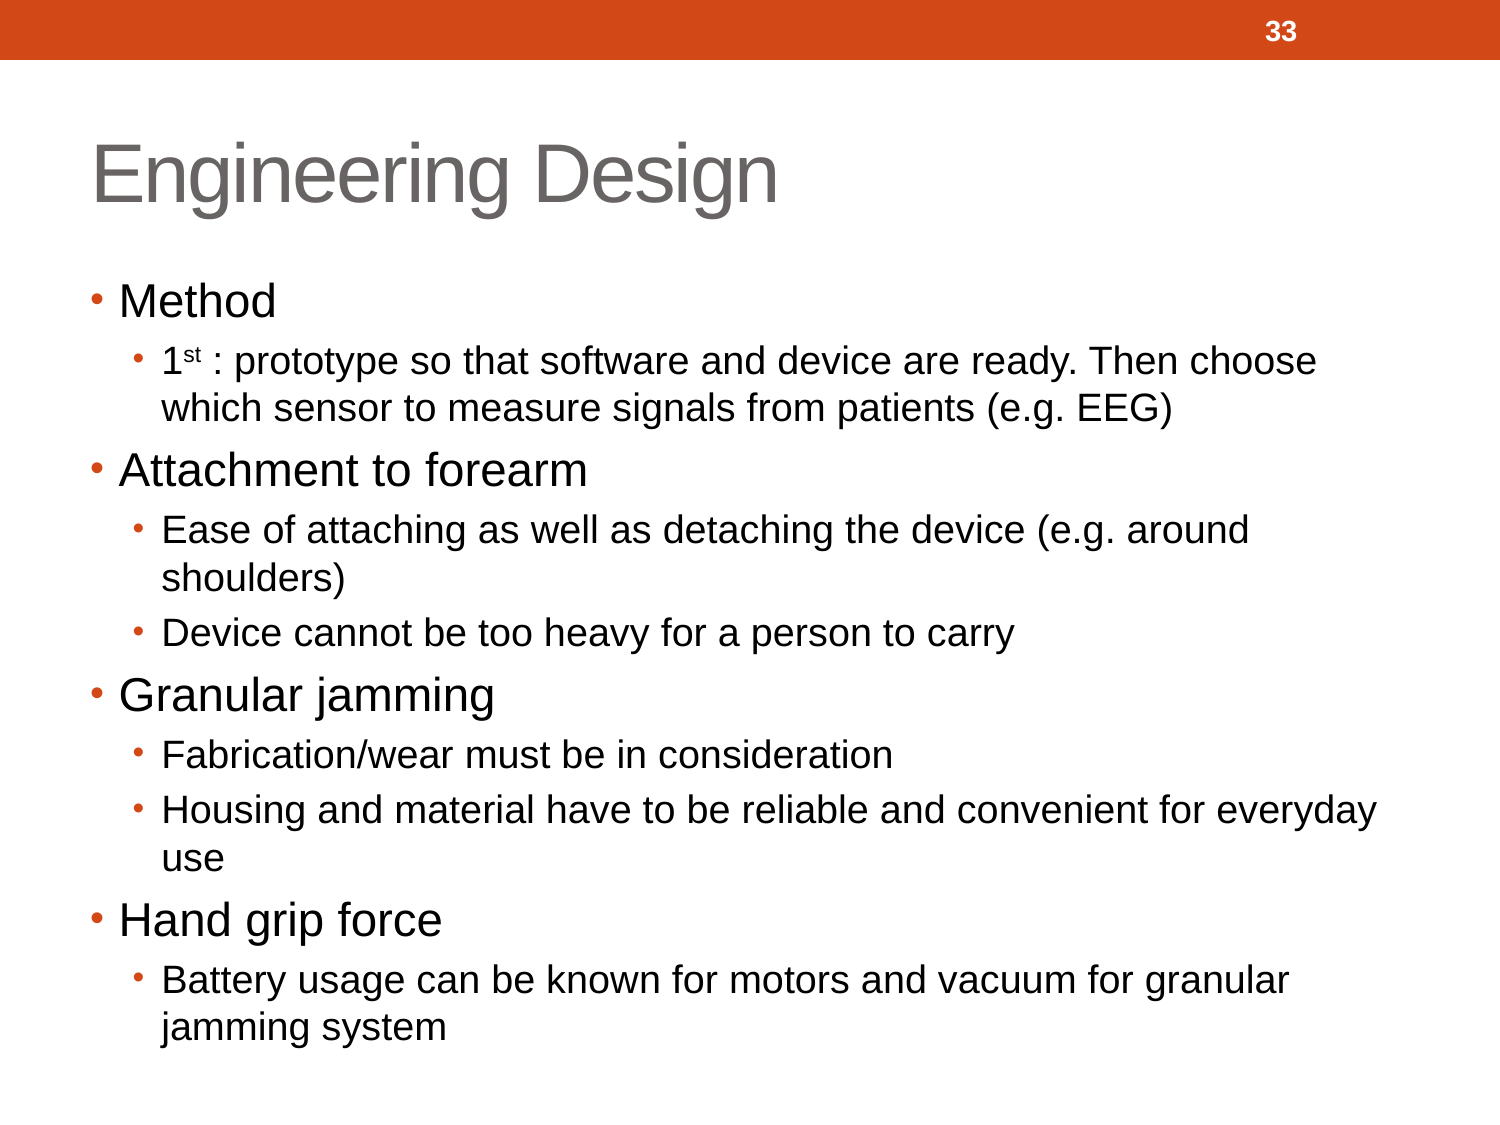

33
# Engineering Design
Method
1st : prototype so that software and device are ready. Then choose which sensor to measure signals from patients (e.g. EEG)
Attachment to forearm
Ease of attaching as well as detaching the device (e.g. around shoulders)
Device cannot be too heavy for a person to carry
Granular jamming
Fabrication/wear must be in consideration
Housing and material have to be reliable and convenient for everyday use
Hand grip force
Battery usage can be known for motors and vacuum for granular jamming system